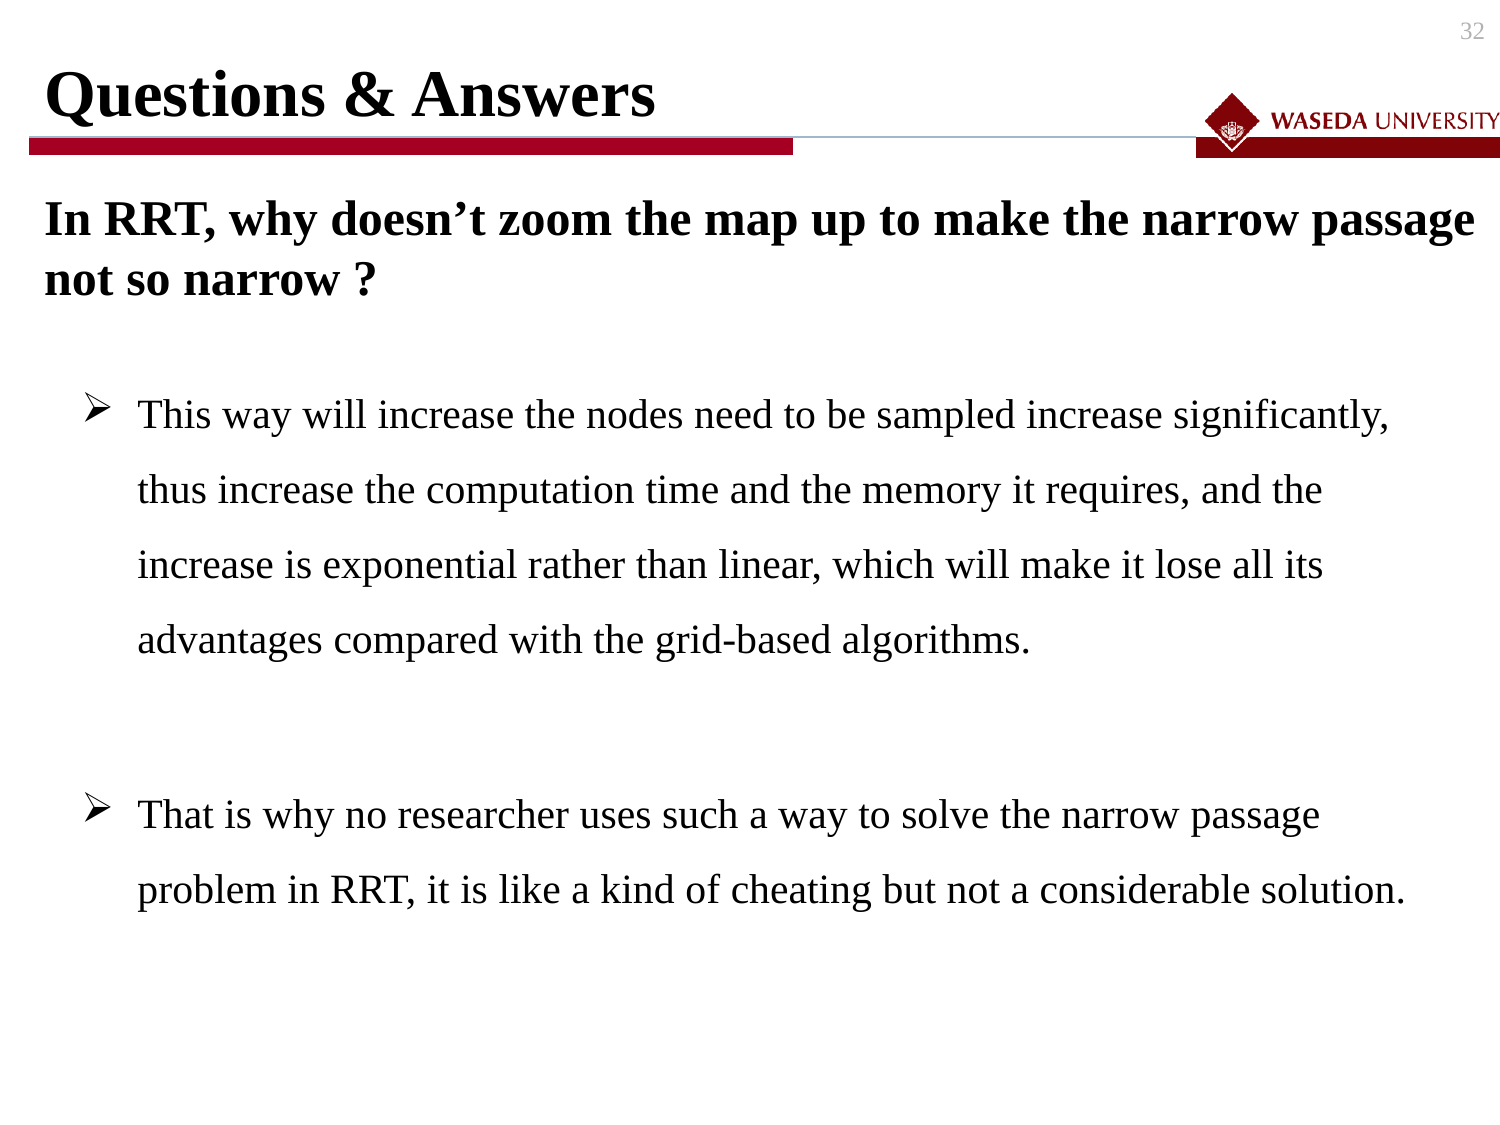

# Questions & Answers
32
In RRT, why doesn’t zoom the map up to make the narrow passage not so narrow ?
This way will increase the nodes need to be sampled increase significantly, thus increase the computation time and the memory it requires, and the increase is exponential rather than linear, which will make it lose all its advantages compared with the grid-based algorithms.

That is why no researcher uses such a way to solve the narrow passage problem in RRT, it is like a kind of cheating but not a considerable solution.